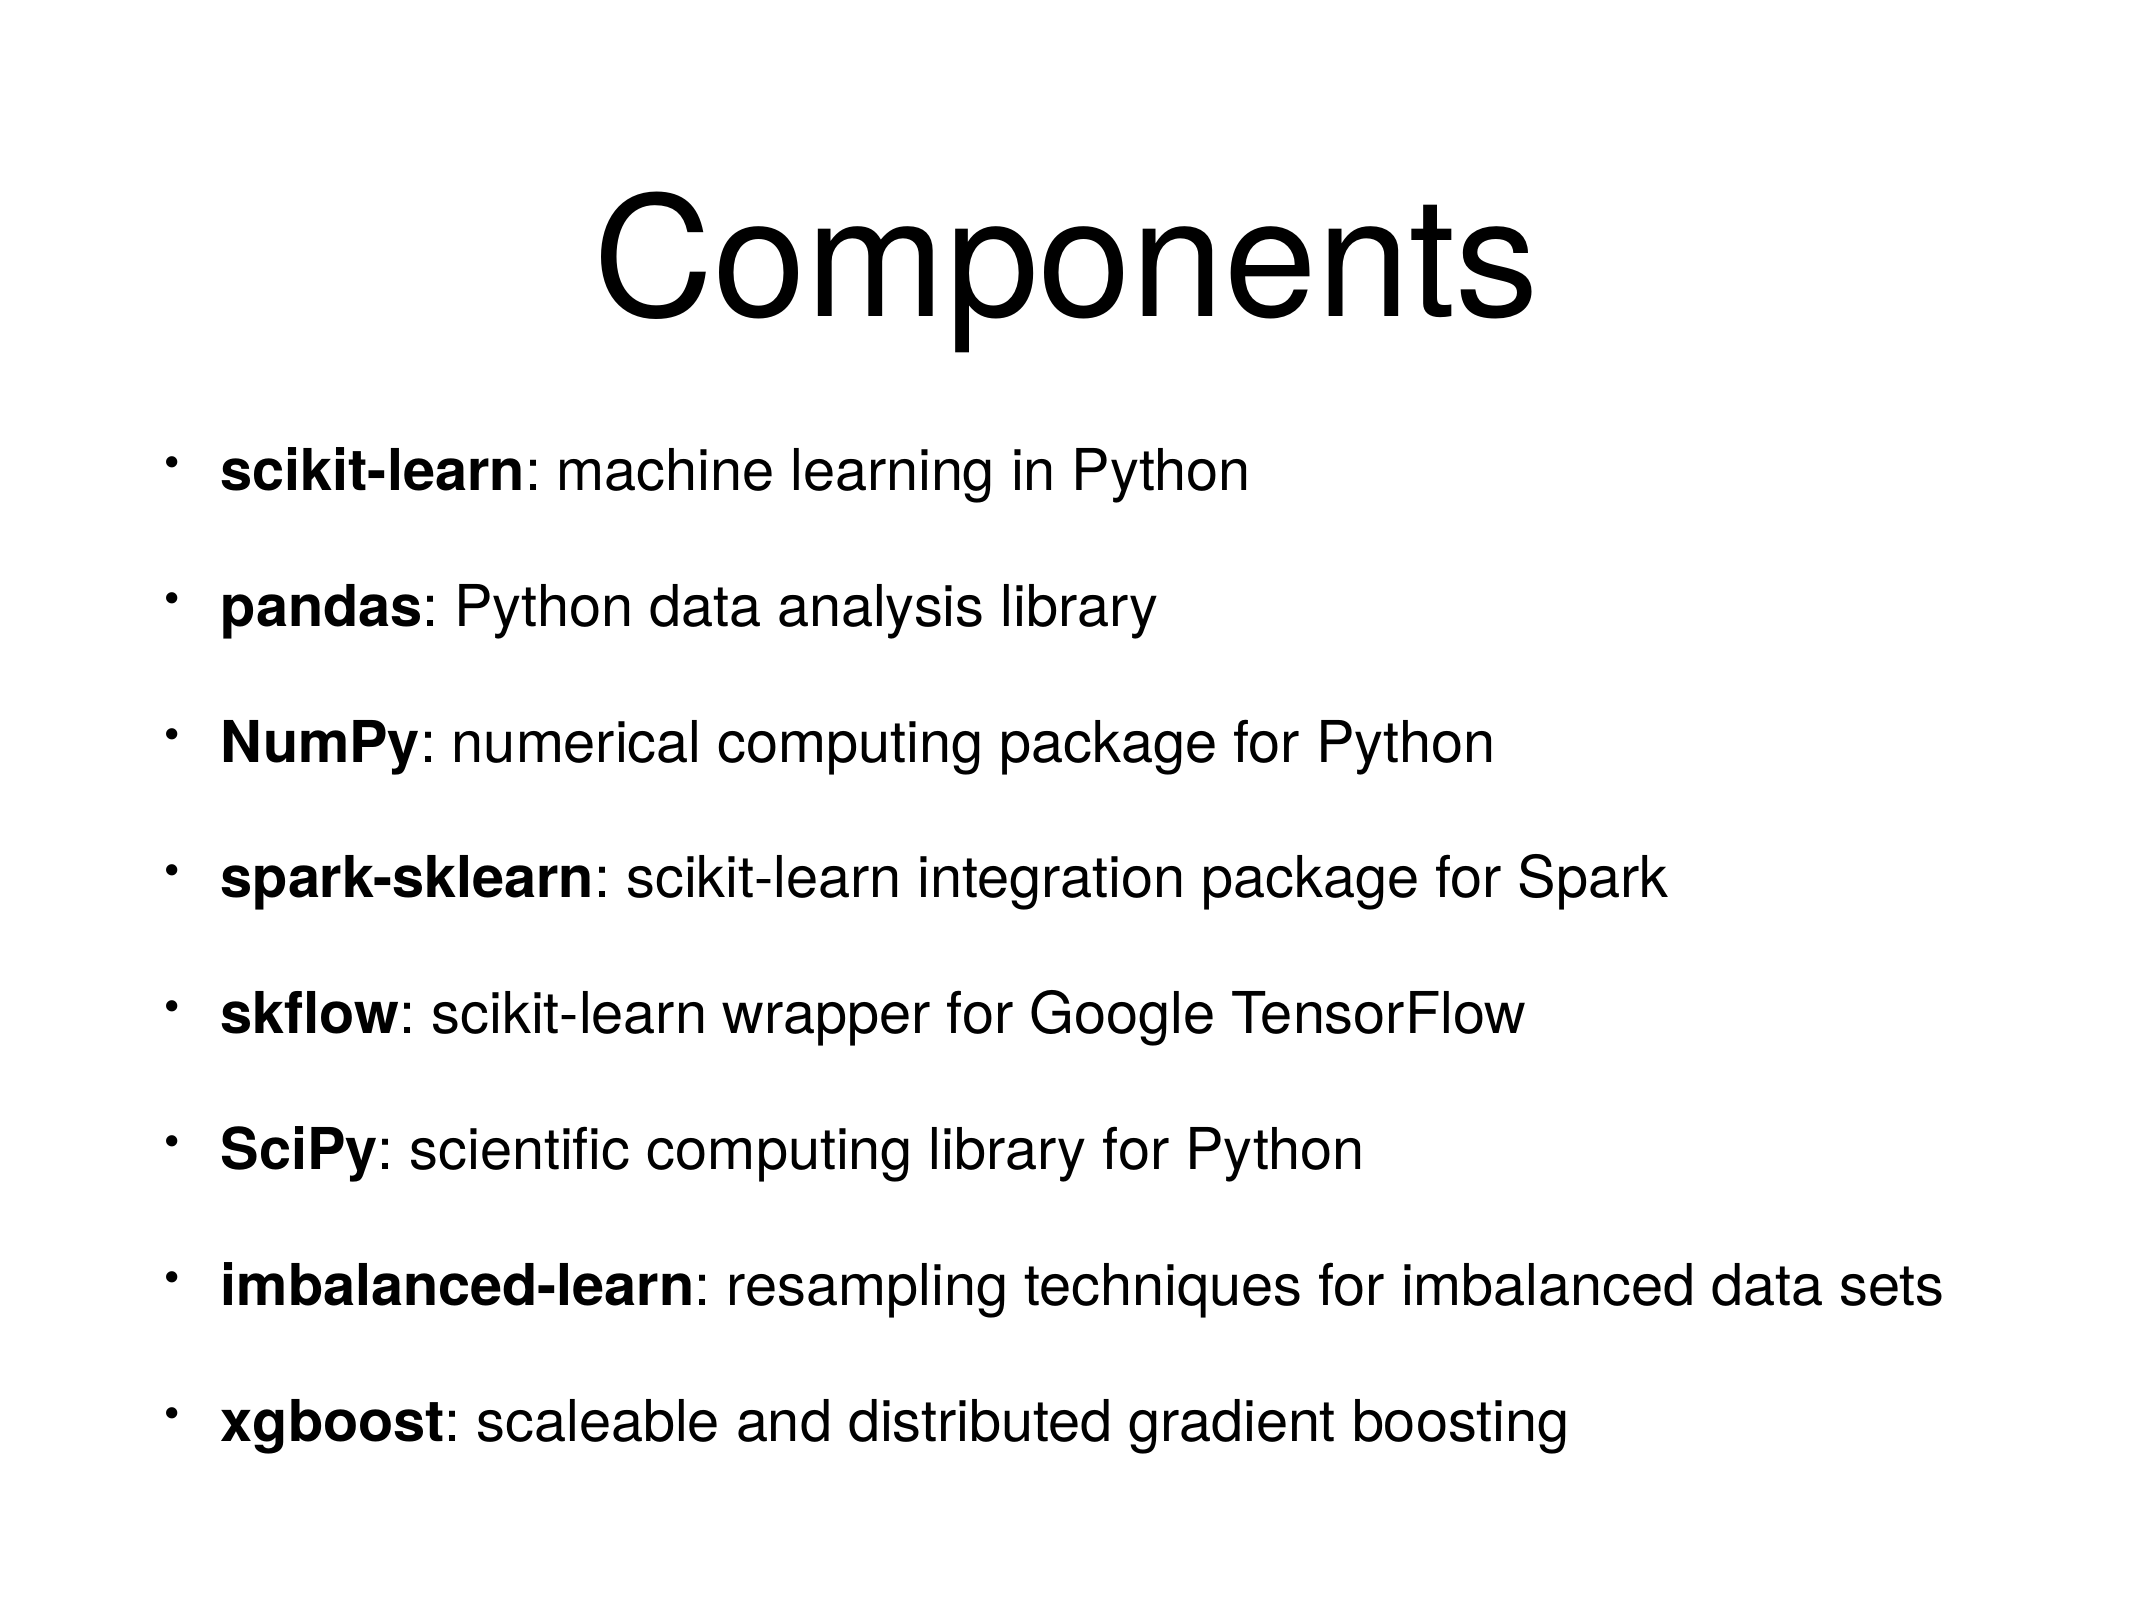

# Components
scikit-learn: machine learning in Python
pandas: Python data analysis library
NumPy: numerical computing package for Python
spark-sklearn: scikit-learn integration package for Spark
skflow: scikit-learn wrapper for Google TensorFlow
SciPy: scientific computing library for Python
imbalanced-learn: resampling techniques for imbalanced data sets
xgboost: scaleable and distributed gradient boosting
6